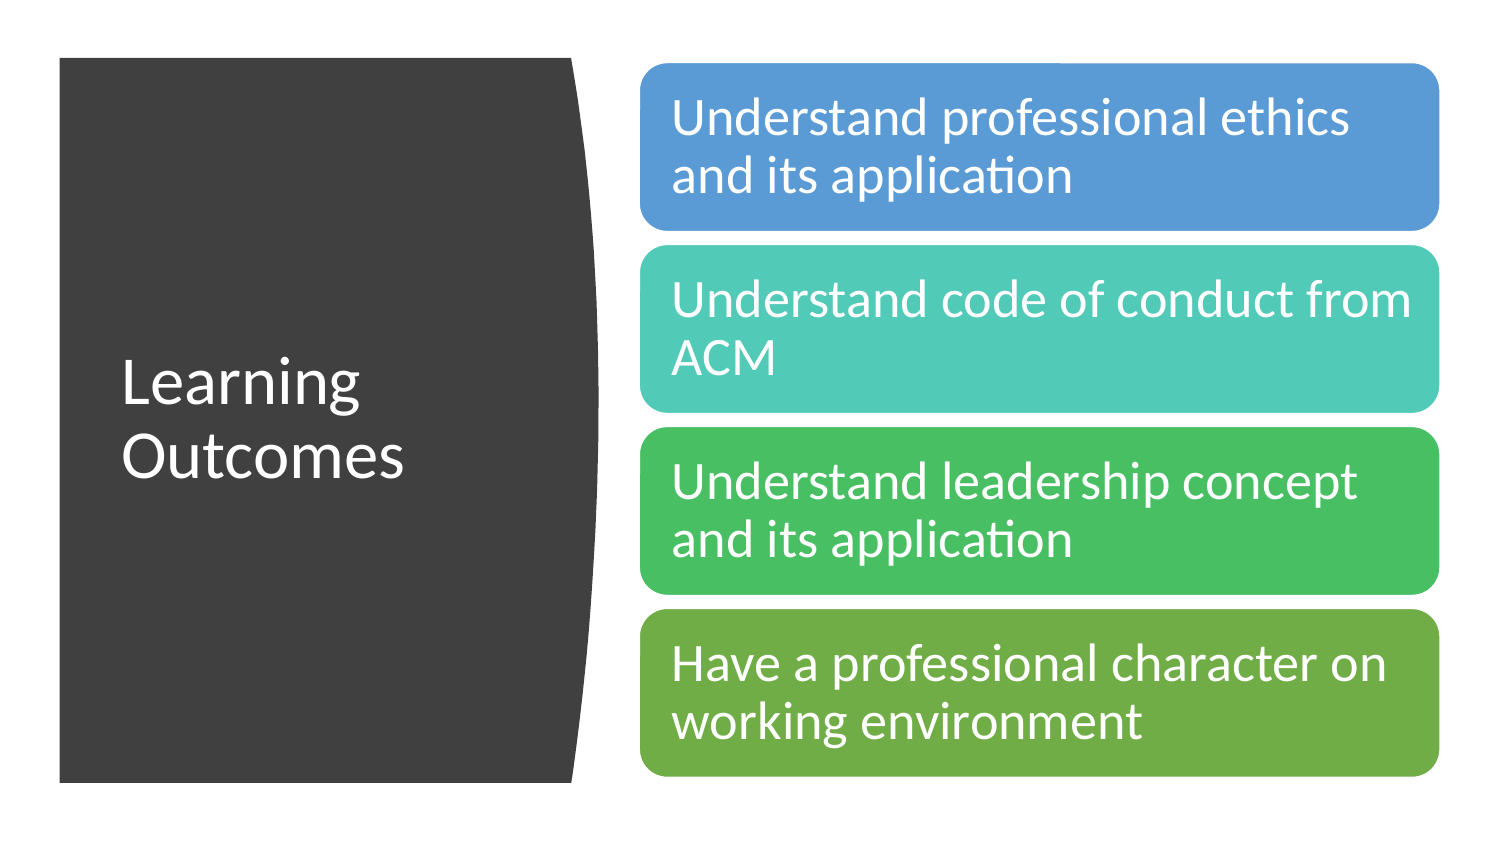

Understand professional ethics and its application
Understand code of conduct from ACM
Understand leadership concept and its application
Have a professional character on working environment

# Learning Outcomes